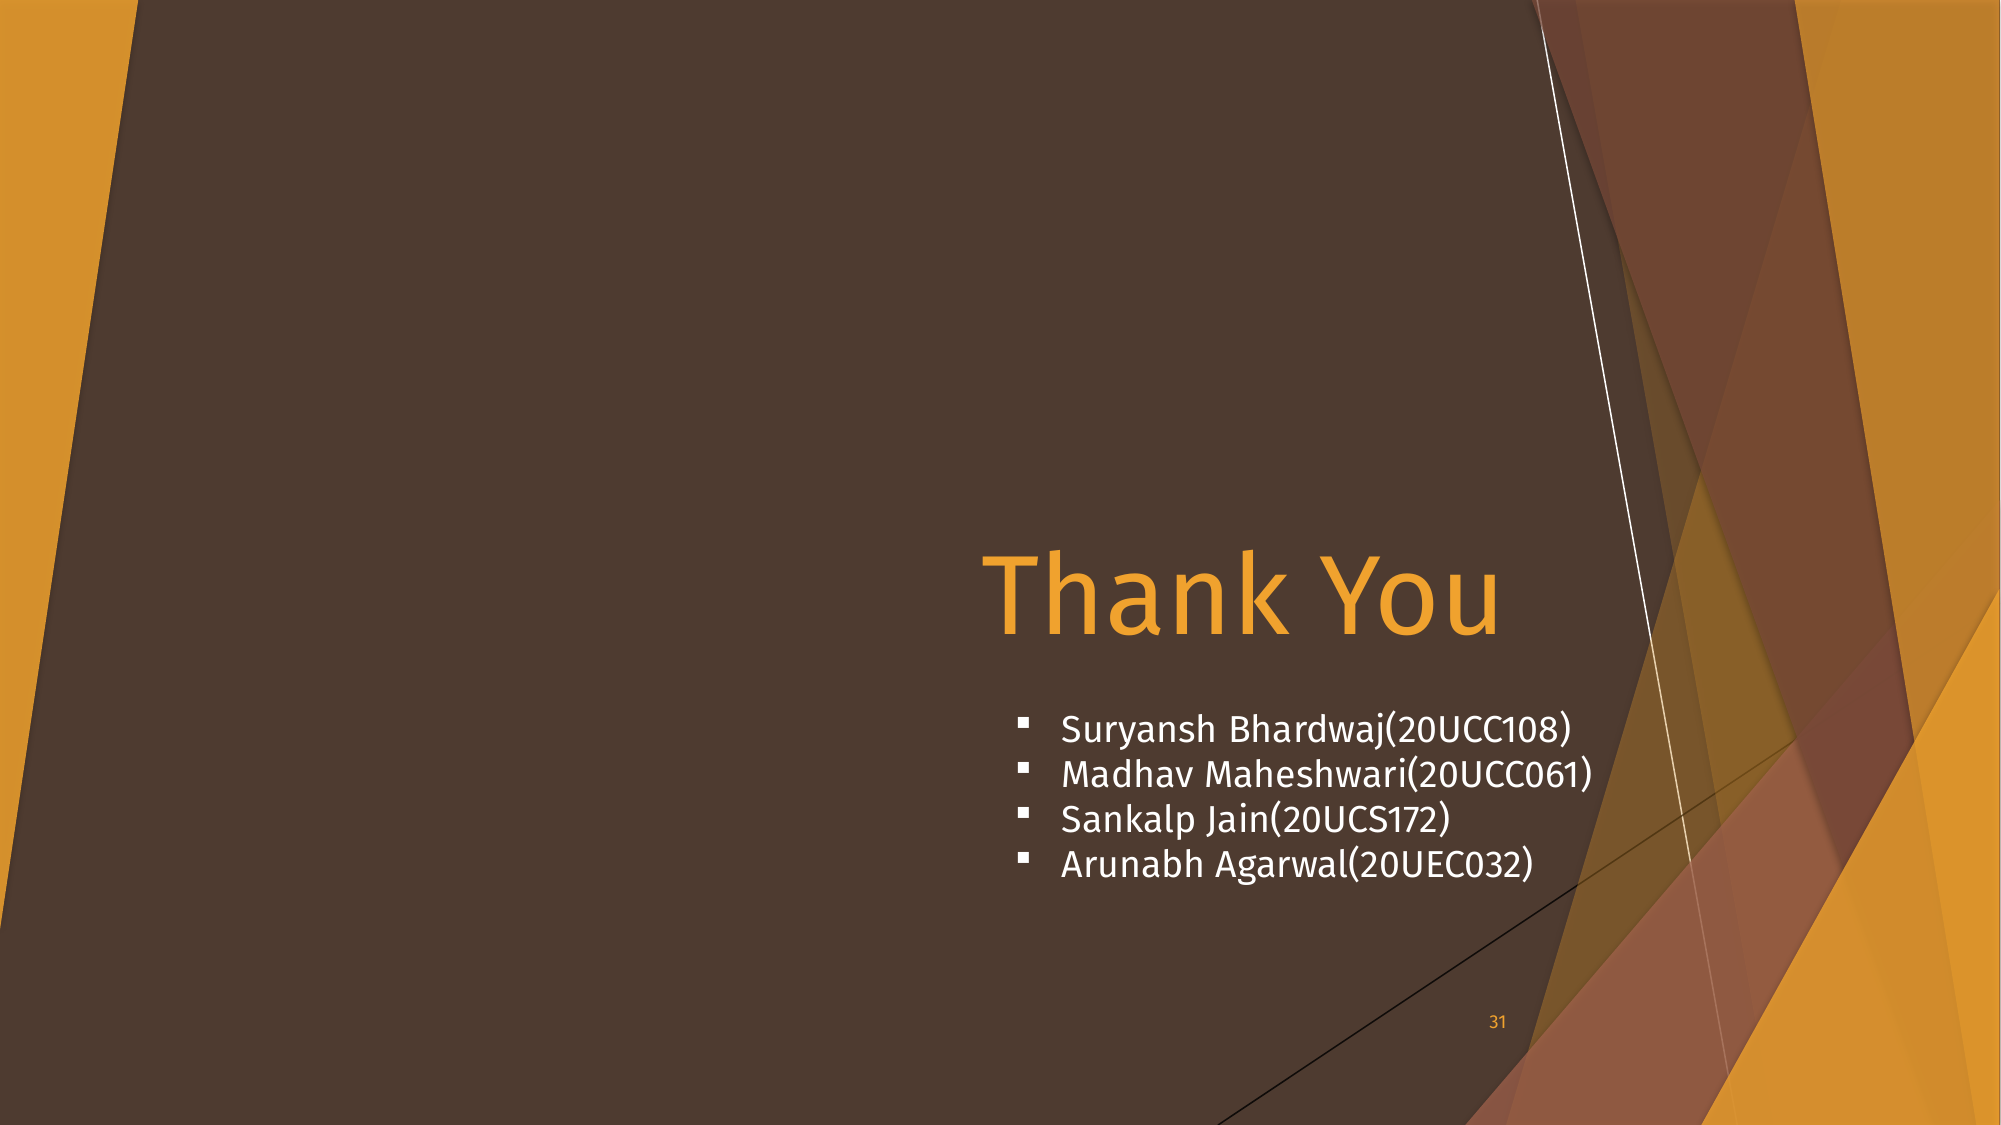

# Thank You
Suryansh Bhardwaj(20UCC108)
Madhav Maheshwari(20UCC061)
Sankalp Jain(20UCS172)
Arunabh Agarwal(20UEC032)
31